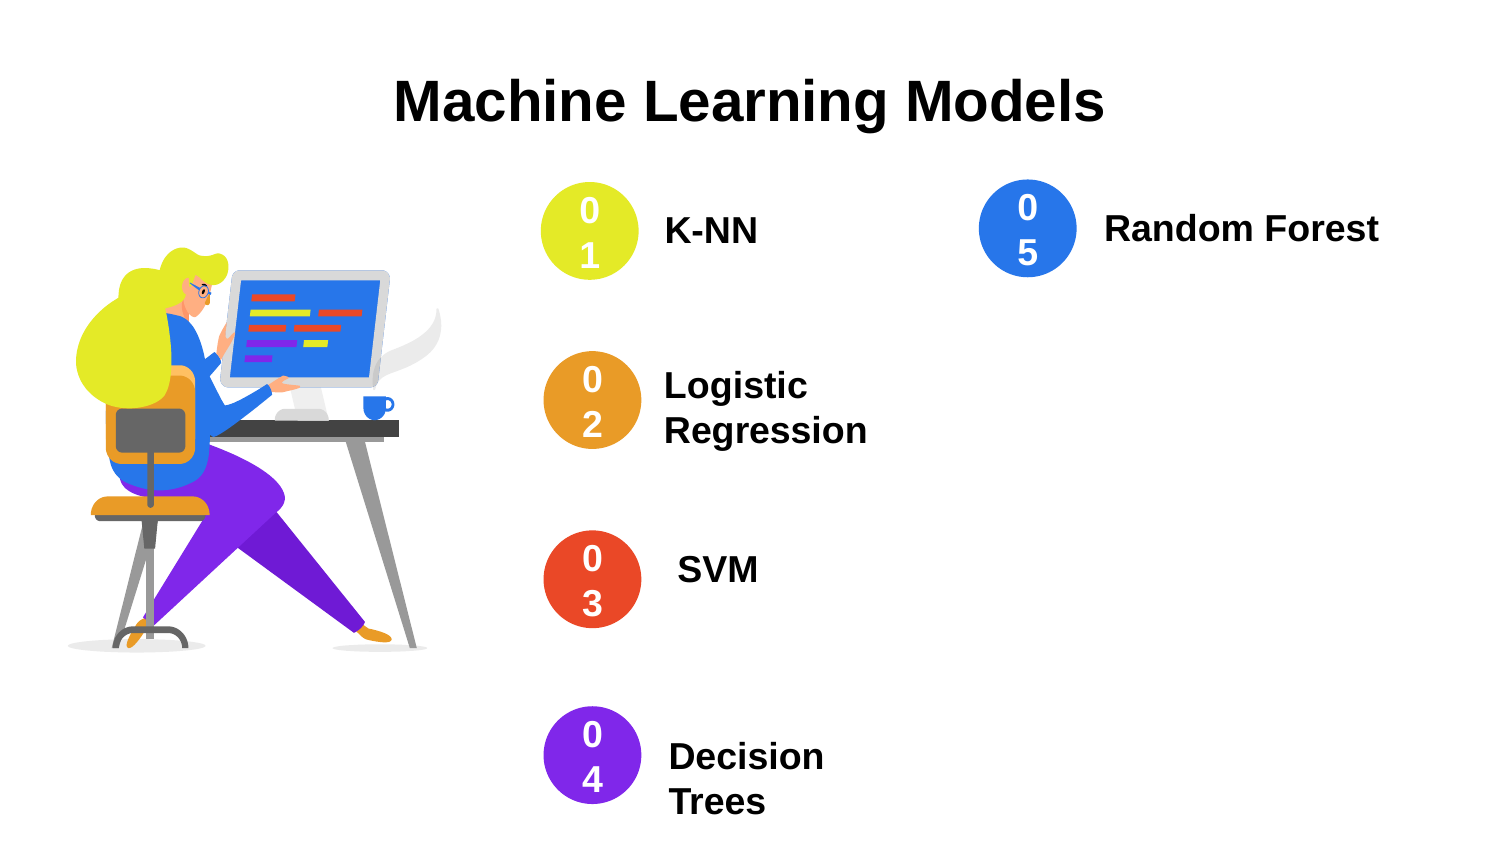

# Machine Learning Models

04
05

Random Forest
01
K-NN

02
Logistic Regression

03
SVM

Decision Trees